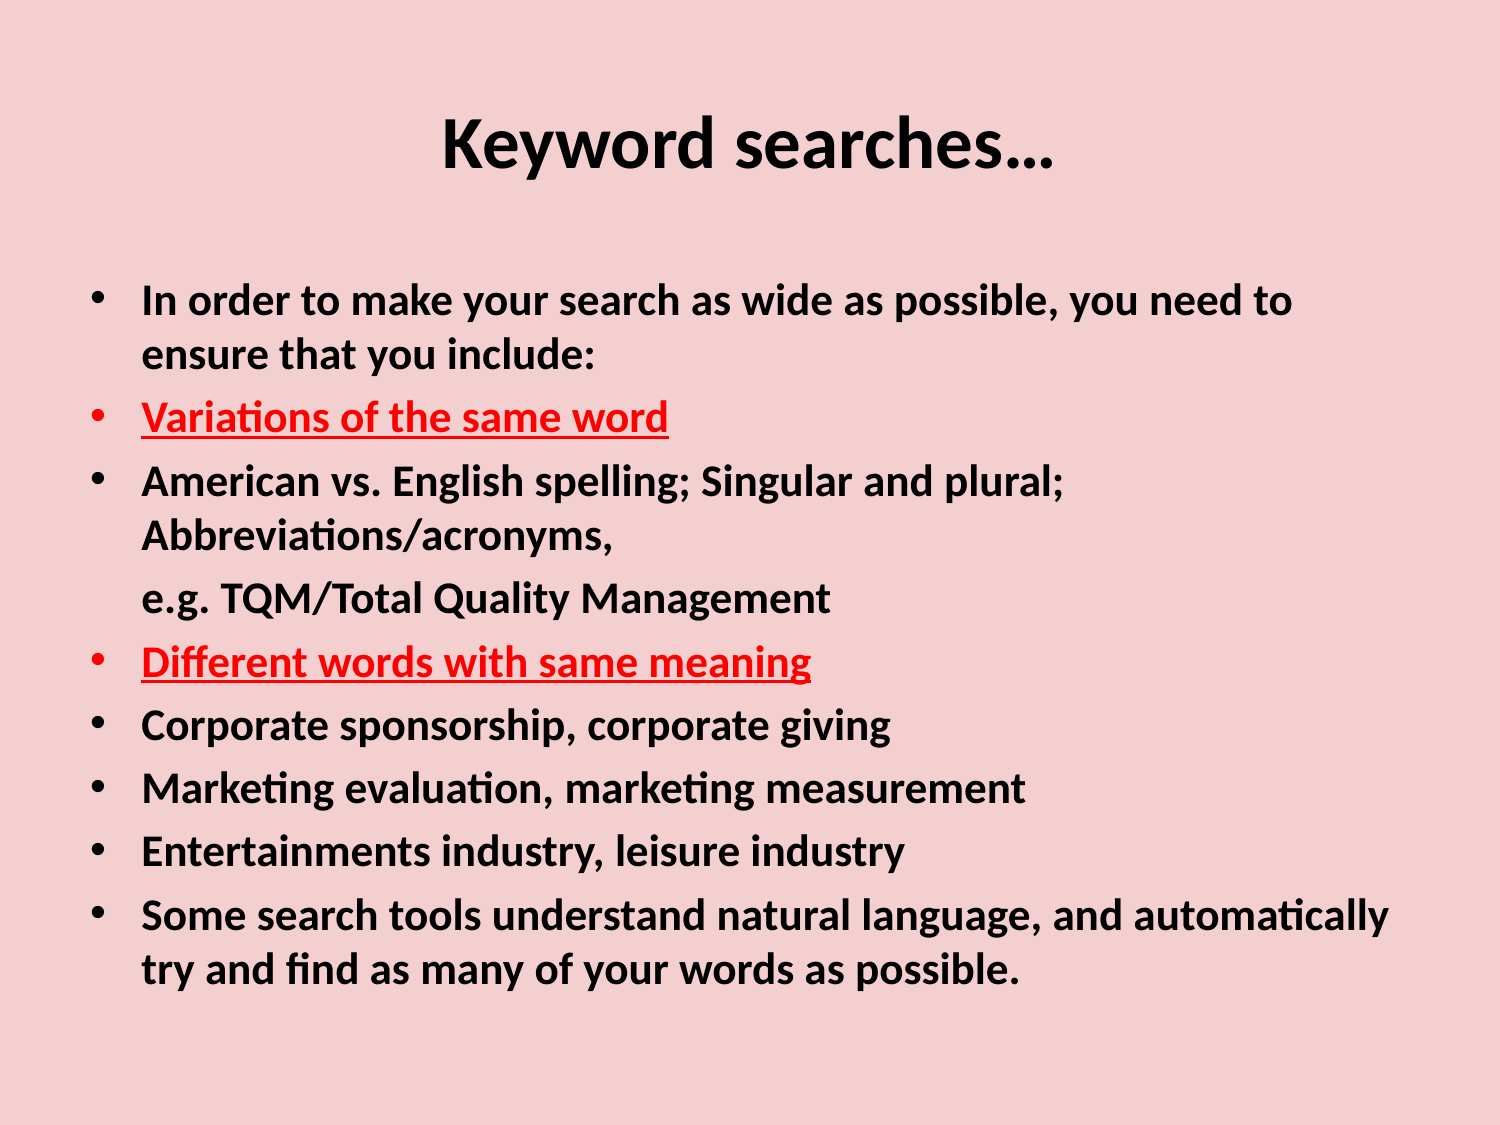

# Keyword searches…
In order to make your search as wide as possible, you need to ensure that you include:
Variations of the same word
American vs. English spelling; Singular and plural; Abbreviations/acronyms,
	e.g. TQM/Total Quality Management
Different words with same meaning
Corporate sponsorship, corporate giving
Marketing evaluation, marketing measurement
Entertainments industry, leisure industry
Some search tools understand natural language, and automatically try and find as many of your words as possible.